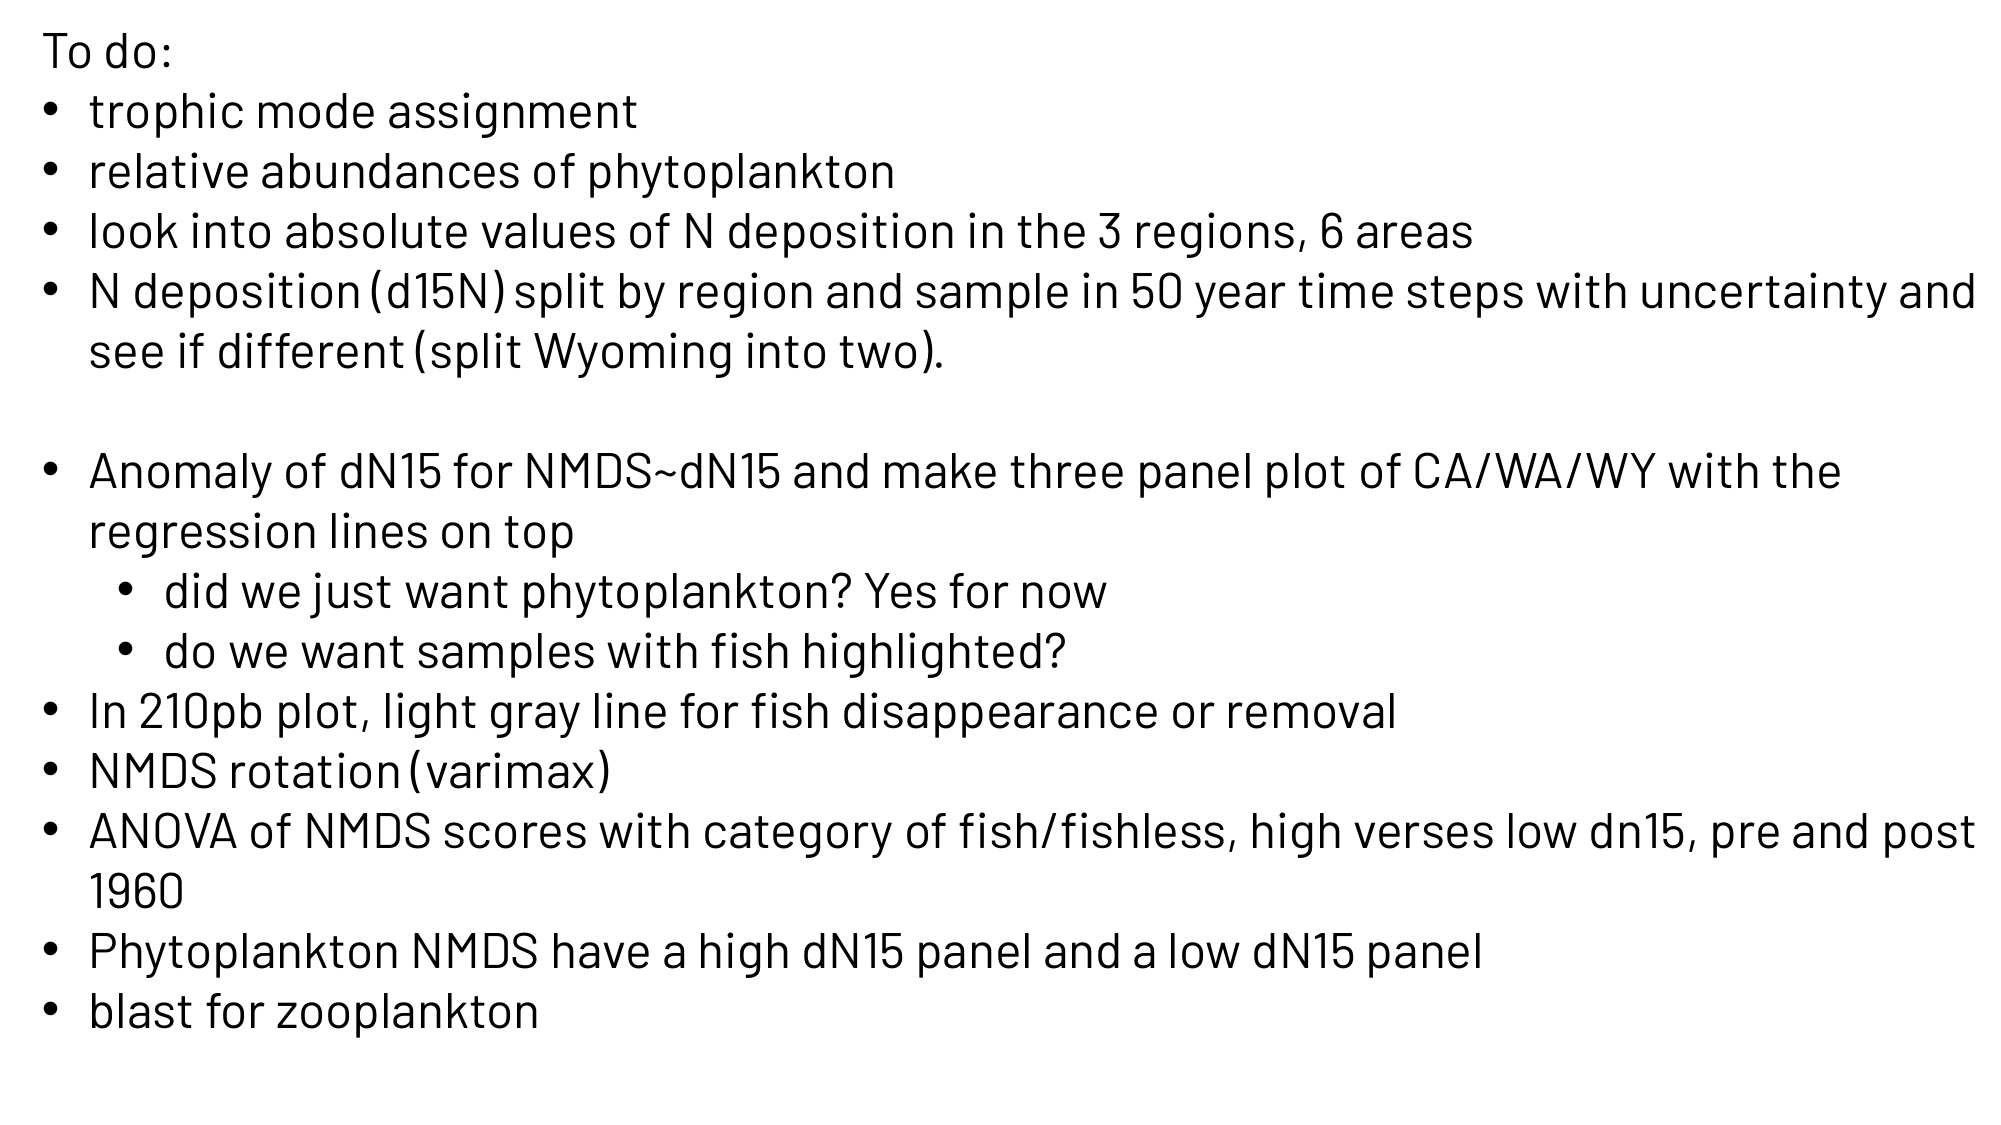

To do:
trophic mode assignment
relative abundances of phytoplankton
look into absolute values of N deposition in the 3 regions, 6 areas
N deposition (d15N) split by region and sample in 50 year time steps with uncertainty and see if different (split Wyoming into two).

Anomaly of dN15 for NMDS~dN15 and make three panel plot of CA/WA/WY with the regression lines on top
did we just want phytoplankton? Yes for now
do we want samples with fish highlighted?
In 210pb plot, light gray line for fish disappearance or removal
NMDS rotation (varimax)
ANOVA of NMDS scores with category of fish/fishless, high verses low dn15, pre and post 1960
Phytoplankton NMDS have a high dN15 panel and a low dN15 panel
blast for zooplankton